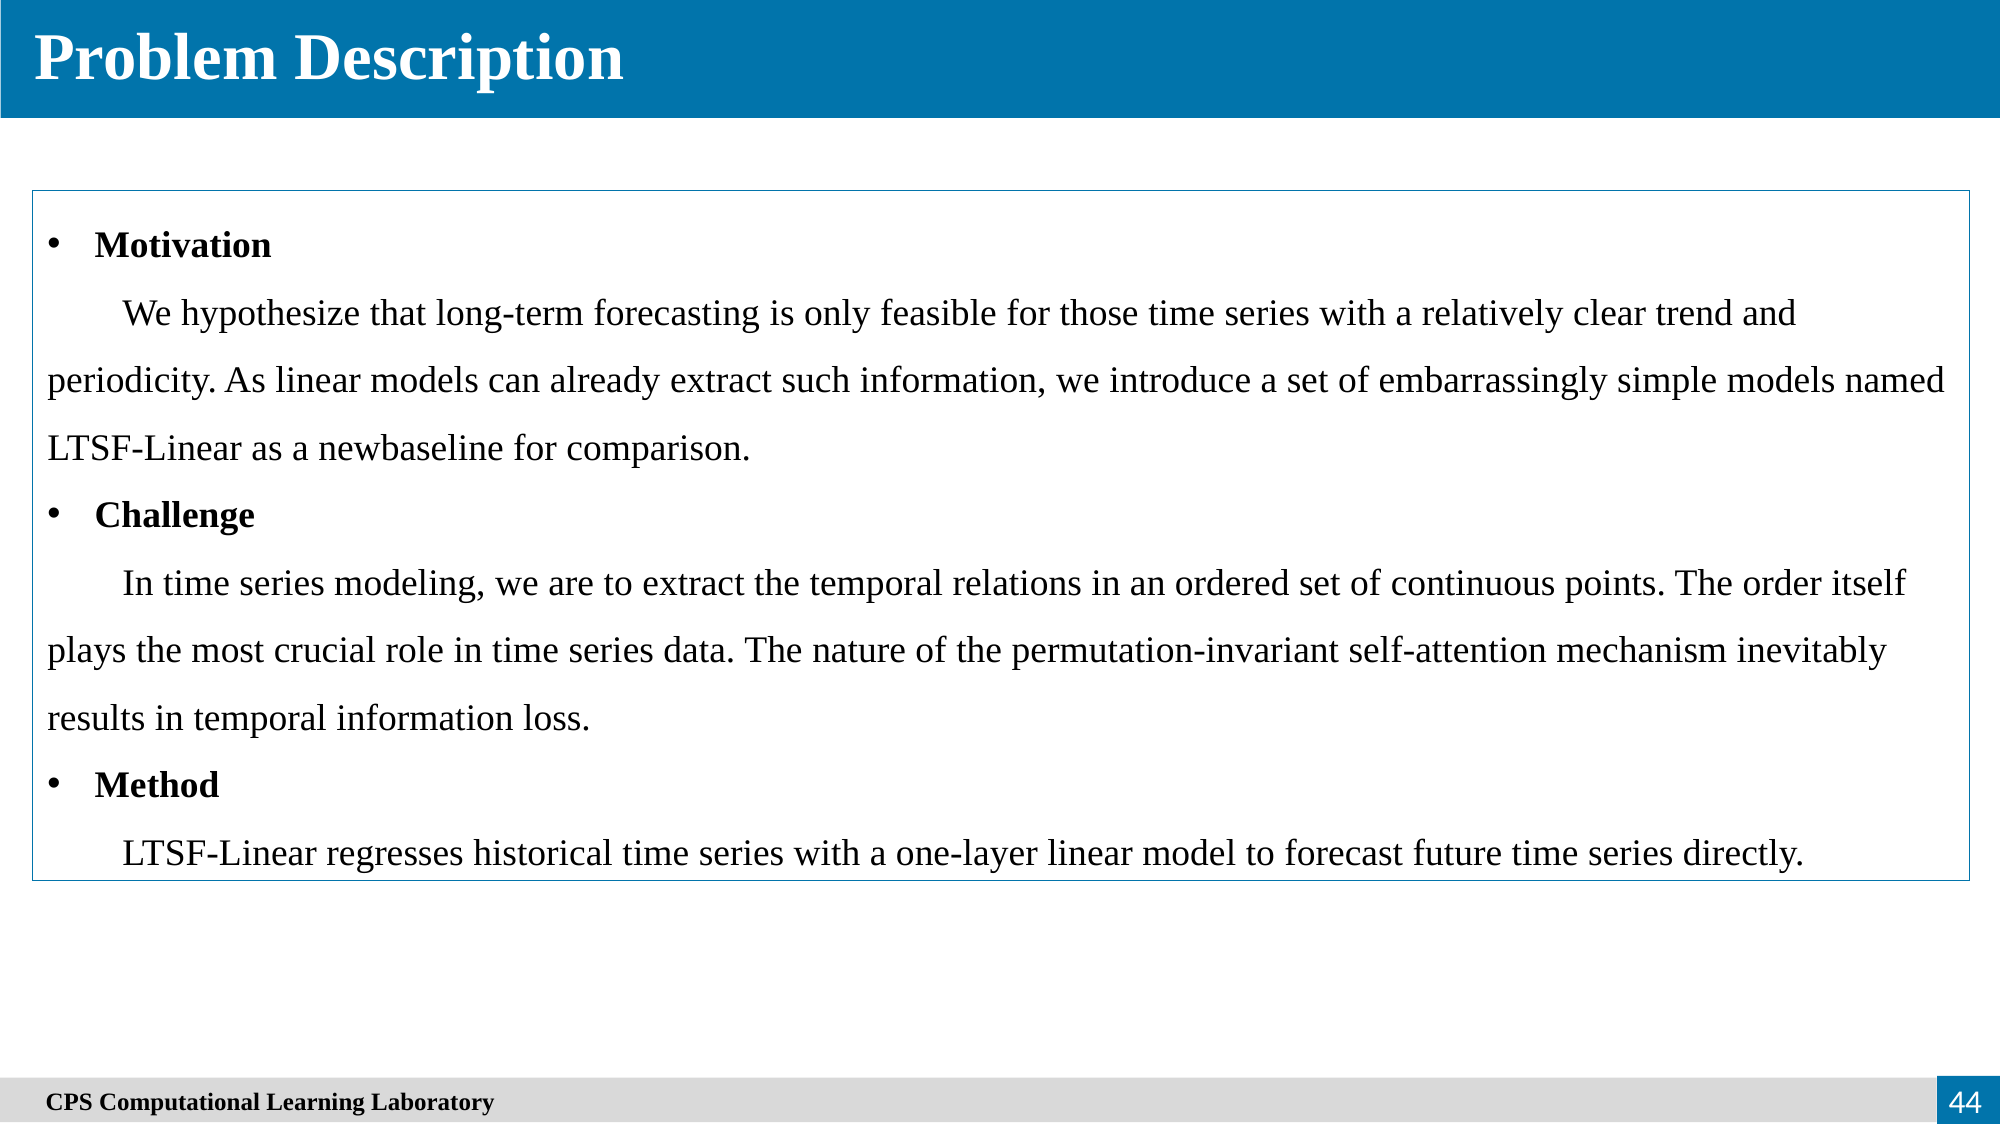

Problem Description
Motivation
We hypothesize that long-term forecasting is only feasible for those time series with a relatively clear trend and periodicity. As linear models can already extract such information, we introduce a set of embarrassingly simple models named LTSF-Linear as a newbaseline for comparison.
Challenge
In time series modeling, we are to extract the temporal relations in an ordered set of continuous points. The order itself plays the most crucial role in time series data. The nature of the permutation-invariant self-attention mechanism inevitably results in temporal information loss.
Method
LTSF-Linear regresses historical time series with a one-layer linear model to forecast future time series directly.
44
　CPS Computational Learning Laboratory